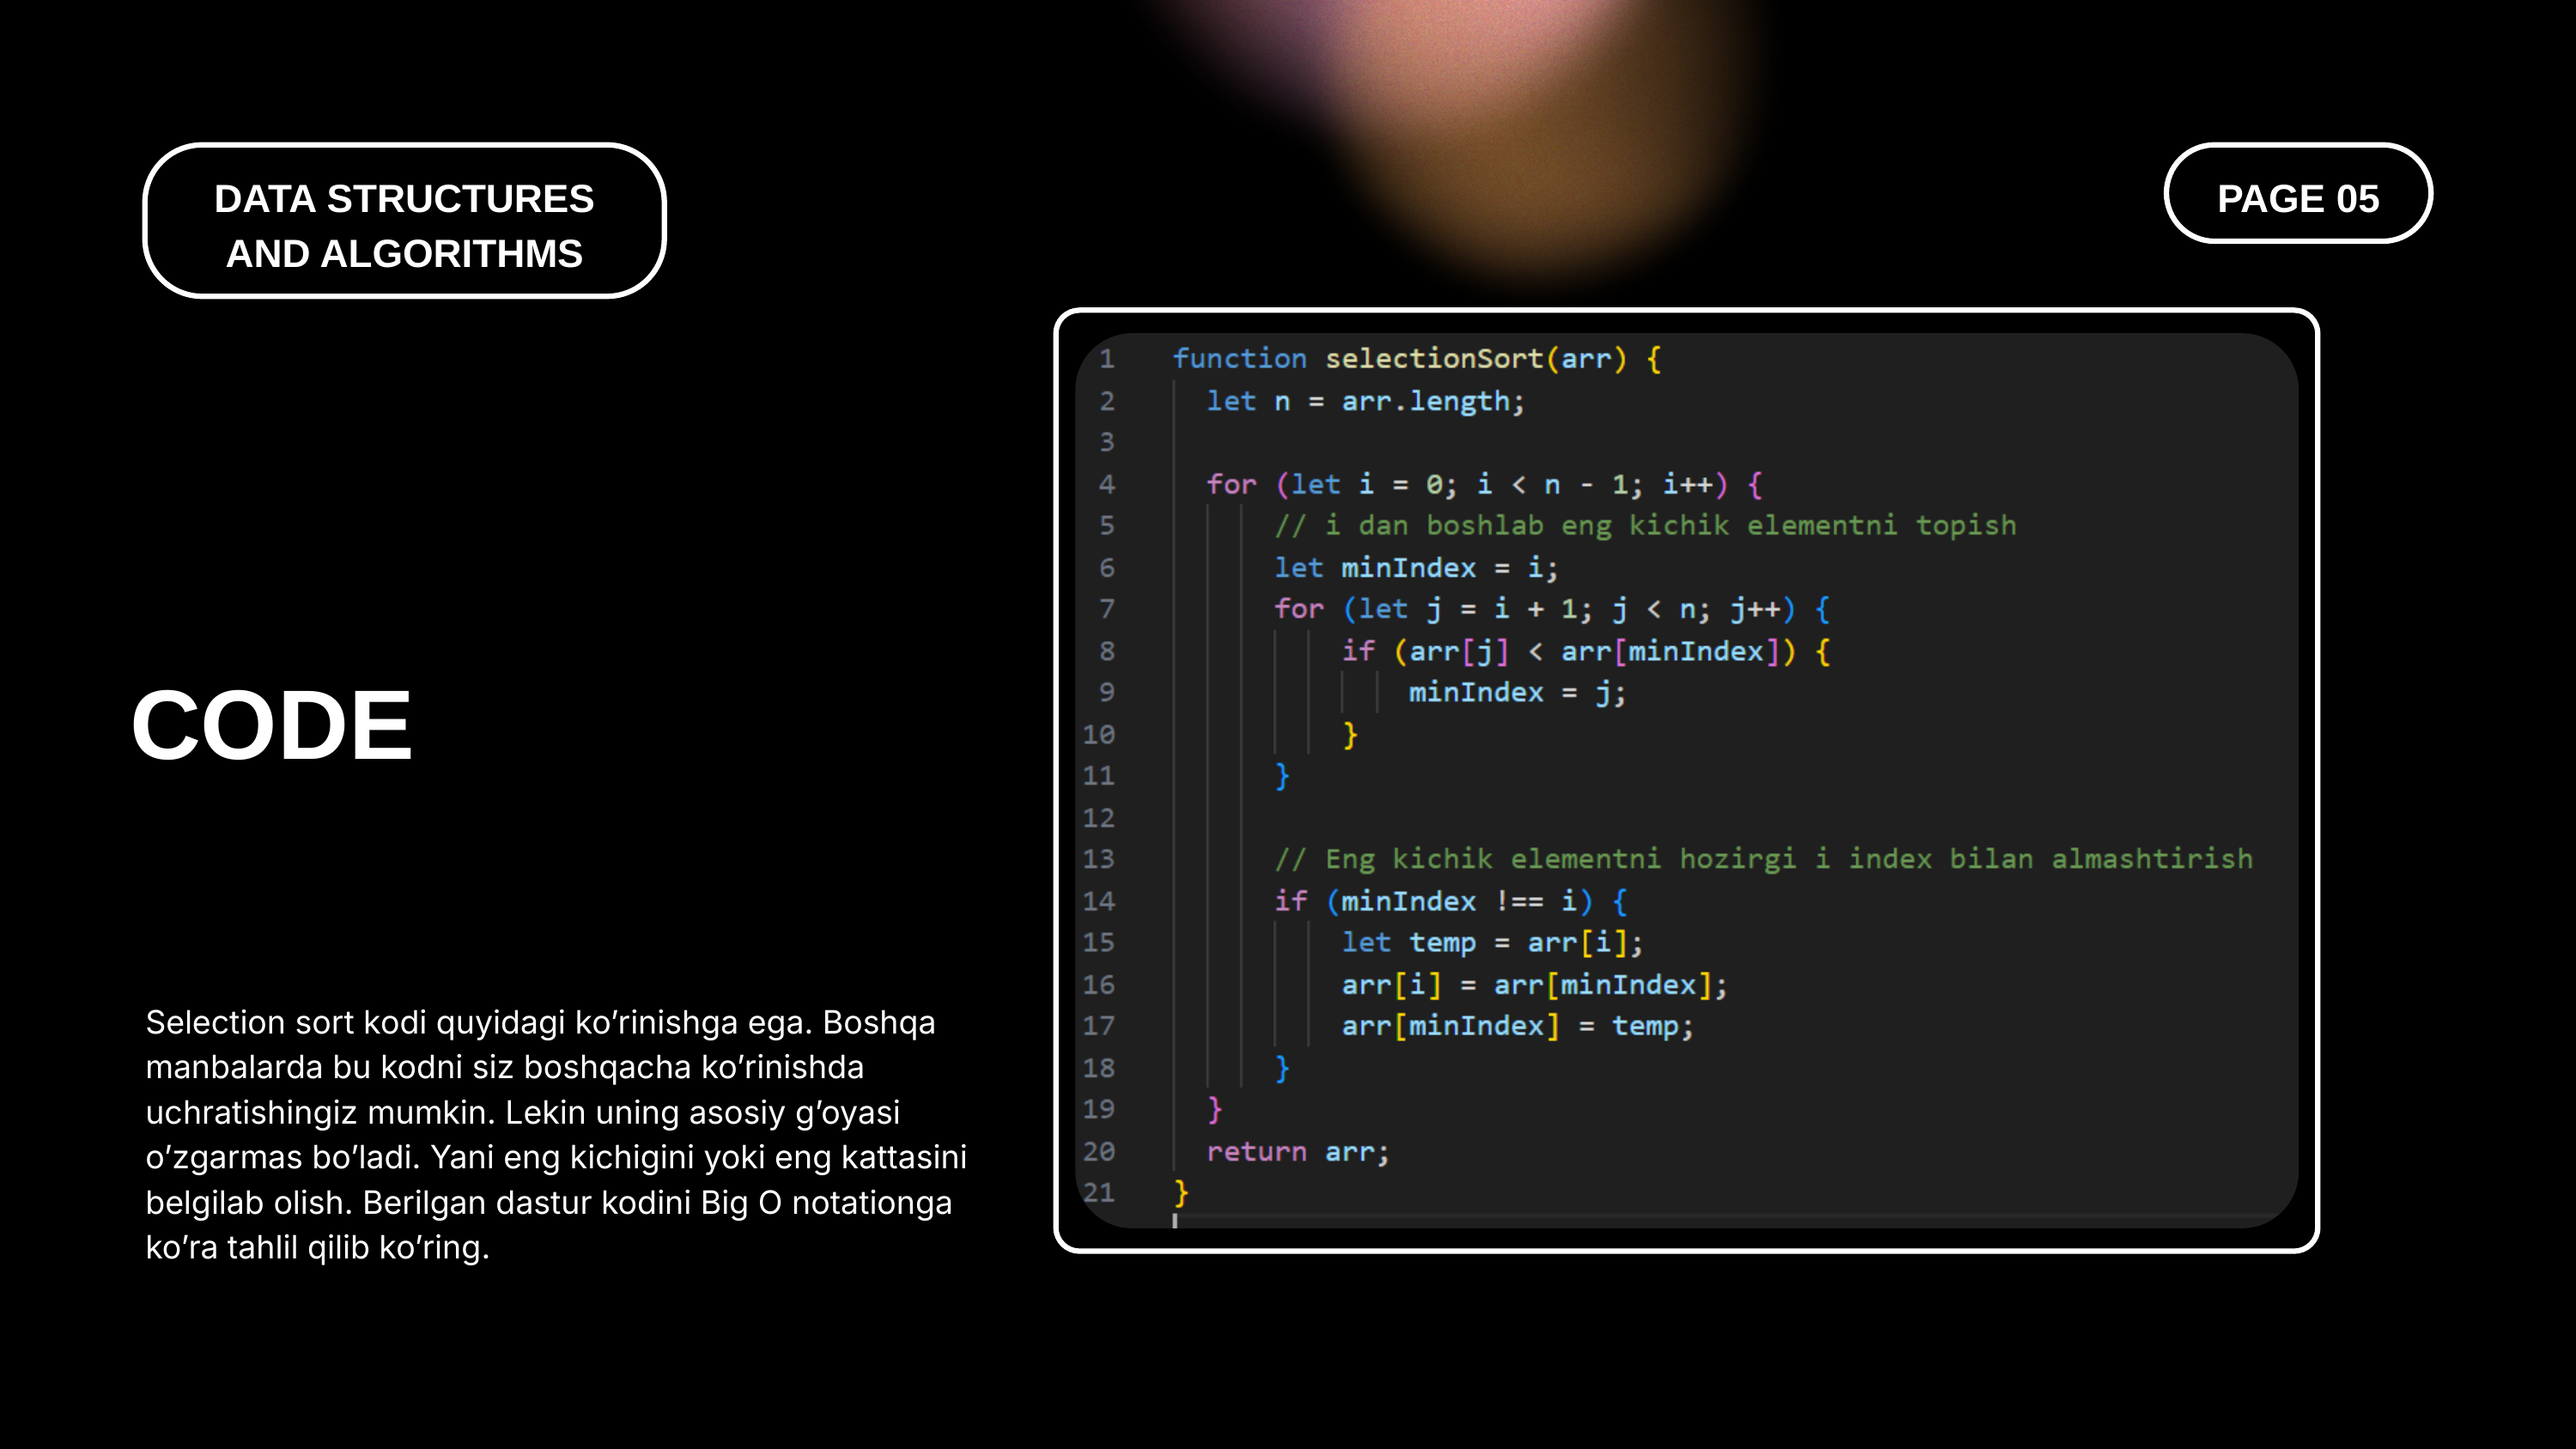

DATA STRUCTURES AND ALGORITHMS

PAGE 05

CODE
Selection sort kodi quyidagi ko’rinishga ega. Boshqa manbalarda bu kodni siz boshqacha ko’rinishda uchratishingiz mumkin. Lekin uning asosiy g’oyasi o’zgarmas bo’ladi. Yani eng kichigini yoki eng kattasini belgilab olish. Berilgan dastur kodini Big O notationga ko’ra tahlil qilib ko’ring.